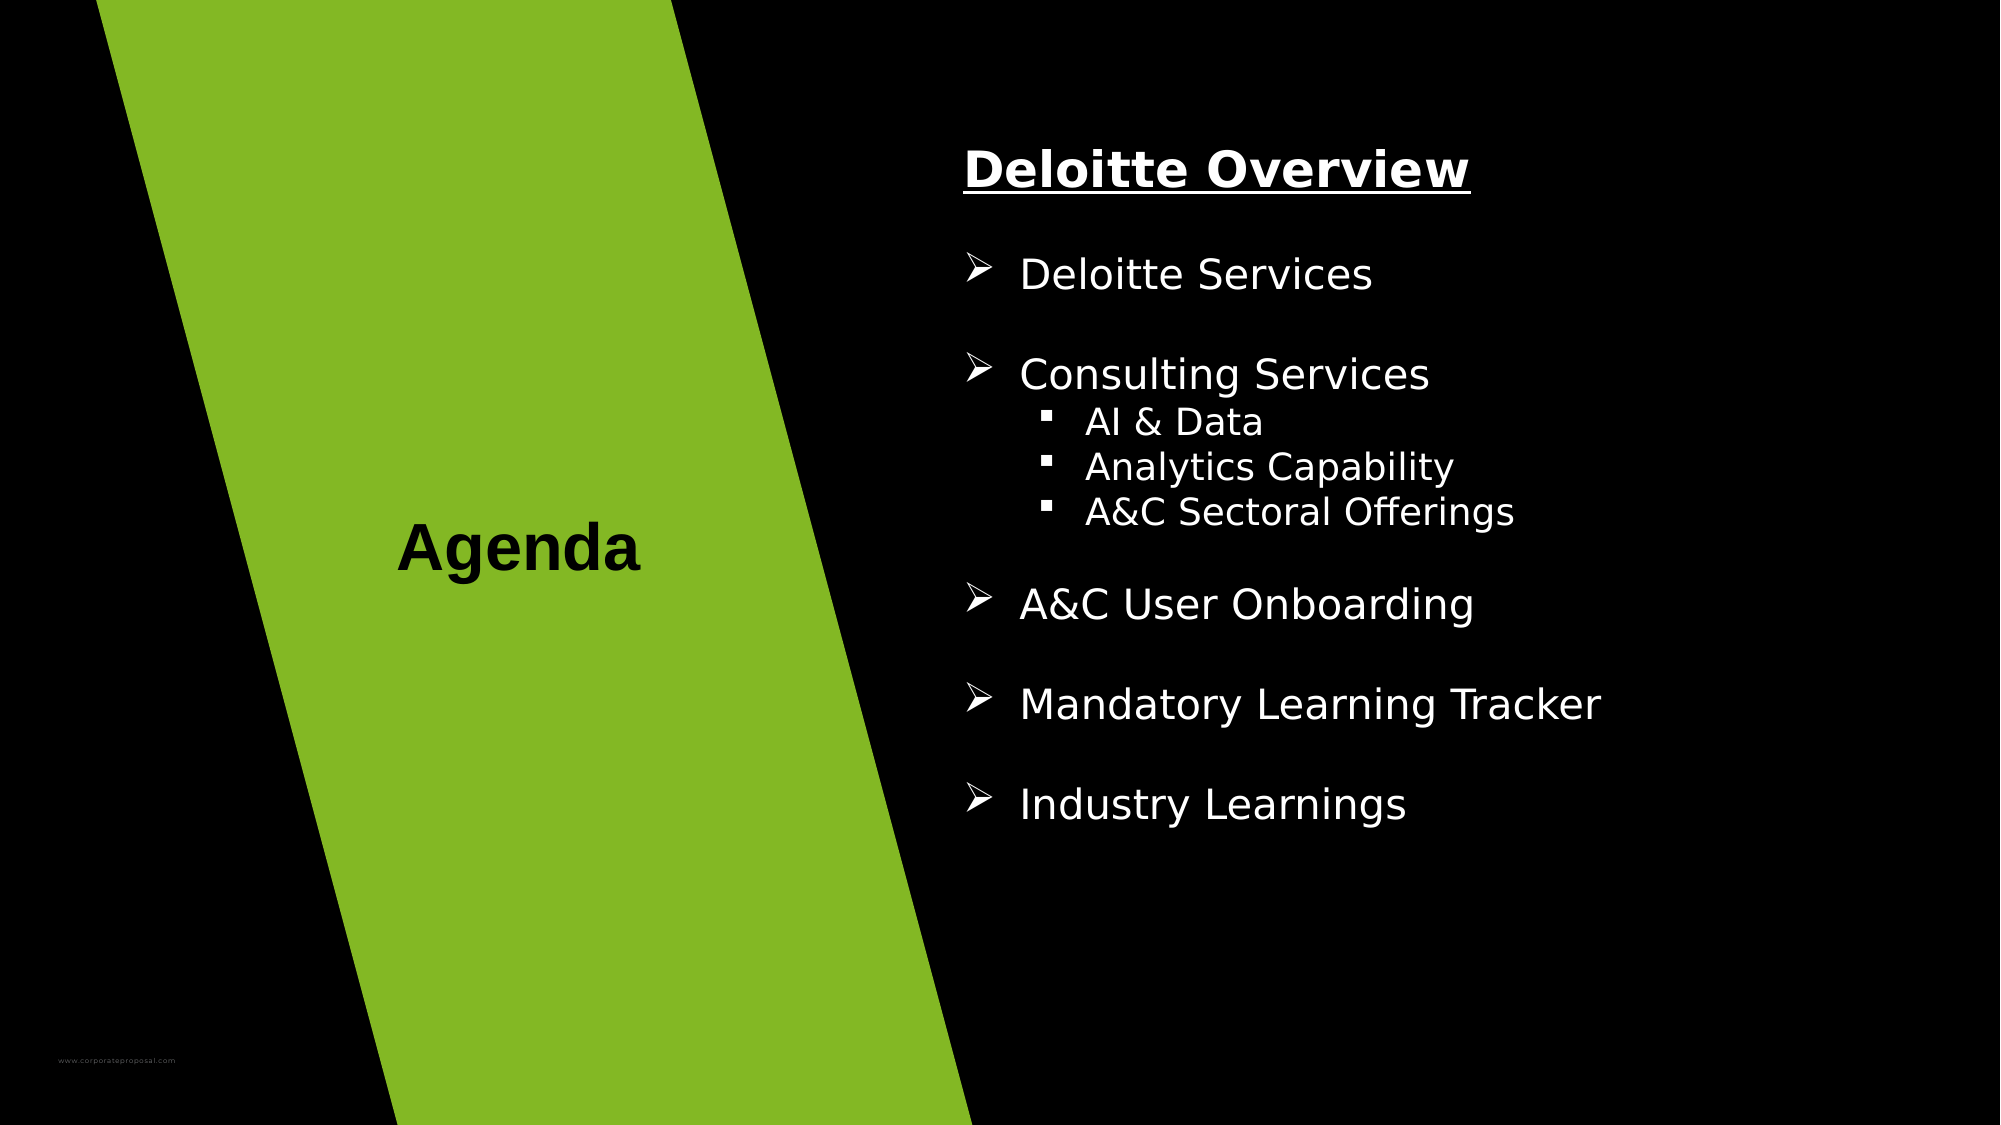

4
Deloitte Overview

Deloitte Services

Consulting Services
AI & Data
Analytics Capability
A&C Sectoral Offerings

A&C User Onboarding

Mandatory Learning Tracker

Industry Learnings
Position: Creative Director  Experience: 10 years
Tom Riddick

Agenda
Position: Creative Director  Experience: 10 years
Tom Riddick

www.corporateproposal.com